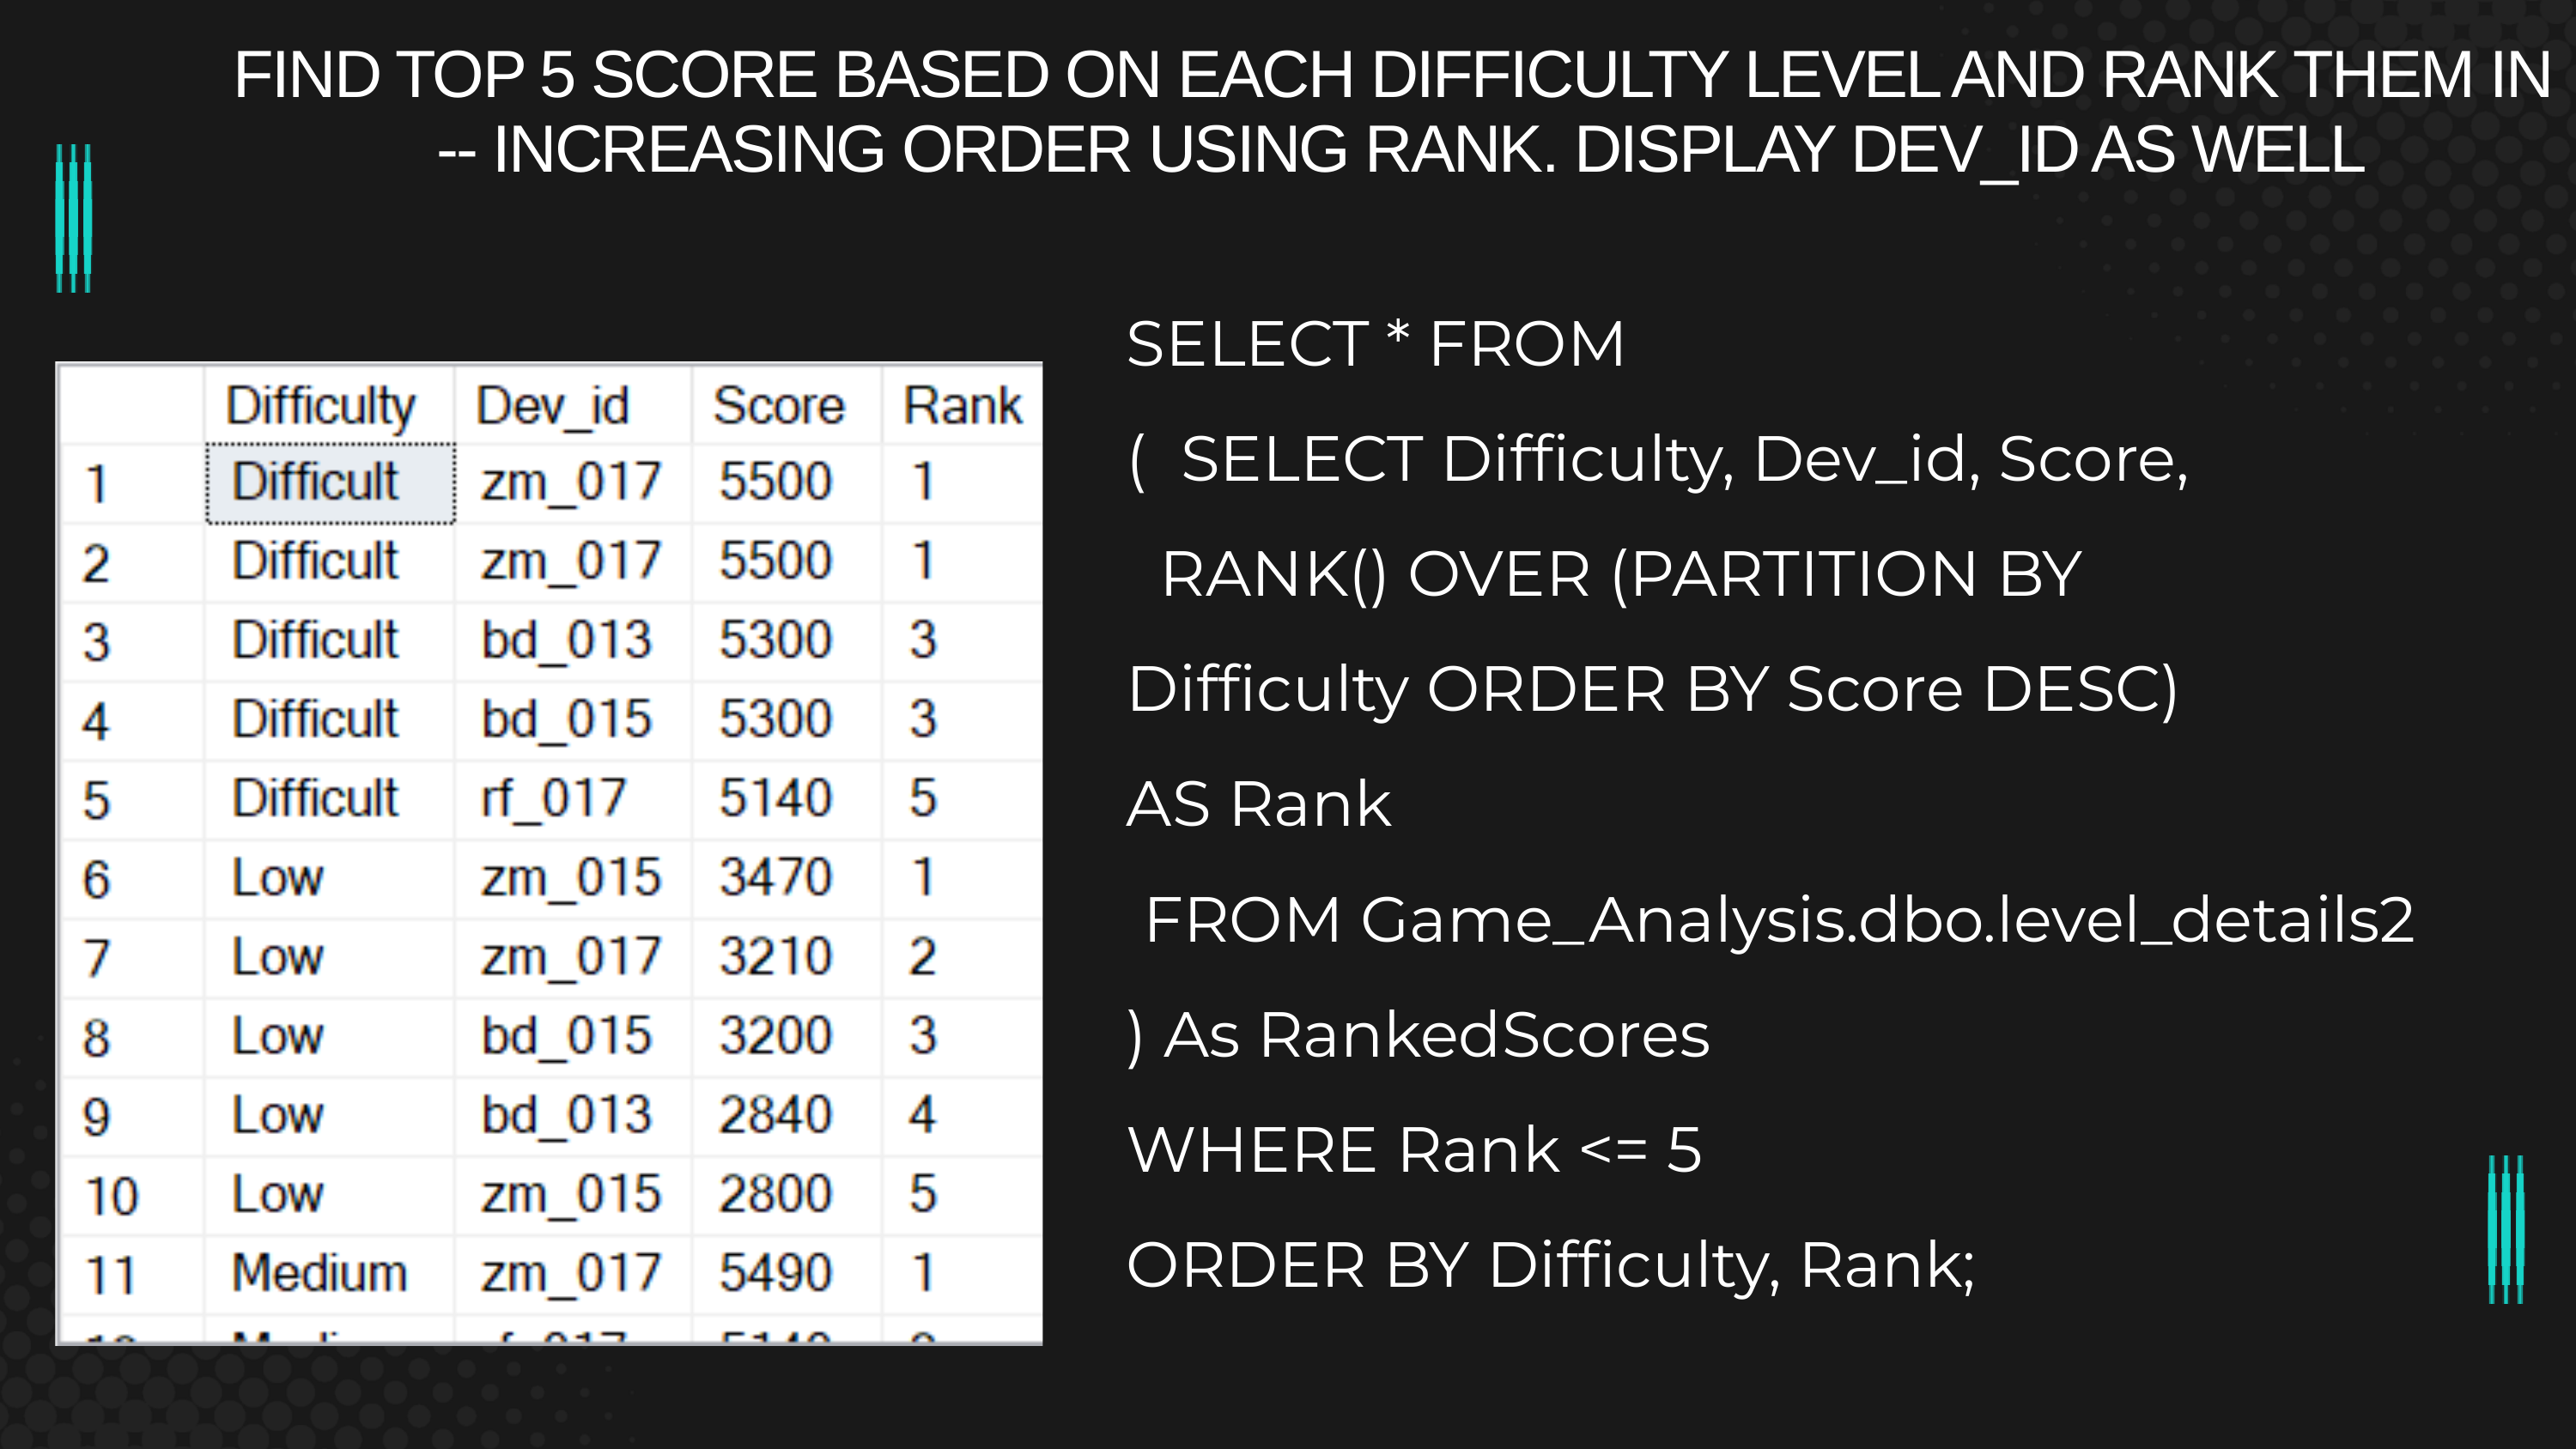

FIND TOP 5 SCORE BASED ON EACH DIFFICULTY LEVEL AND RANK THEM IN
-- INCREASING ORDER USING RANK. DISPLAY DEV_ID AS WELL

SELECT * FROM
(  SELECT Difficulty, Dev_id, Score,
  RANK() OVER (PARTITION BY
Difficulty ORDER BY Score DESC)
AS Rank
 FROM Game_Analysis.dbo.level_details2
) As RankedScores
WHERE Rank <= 5
ORDER BY Difficulty, Rank;